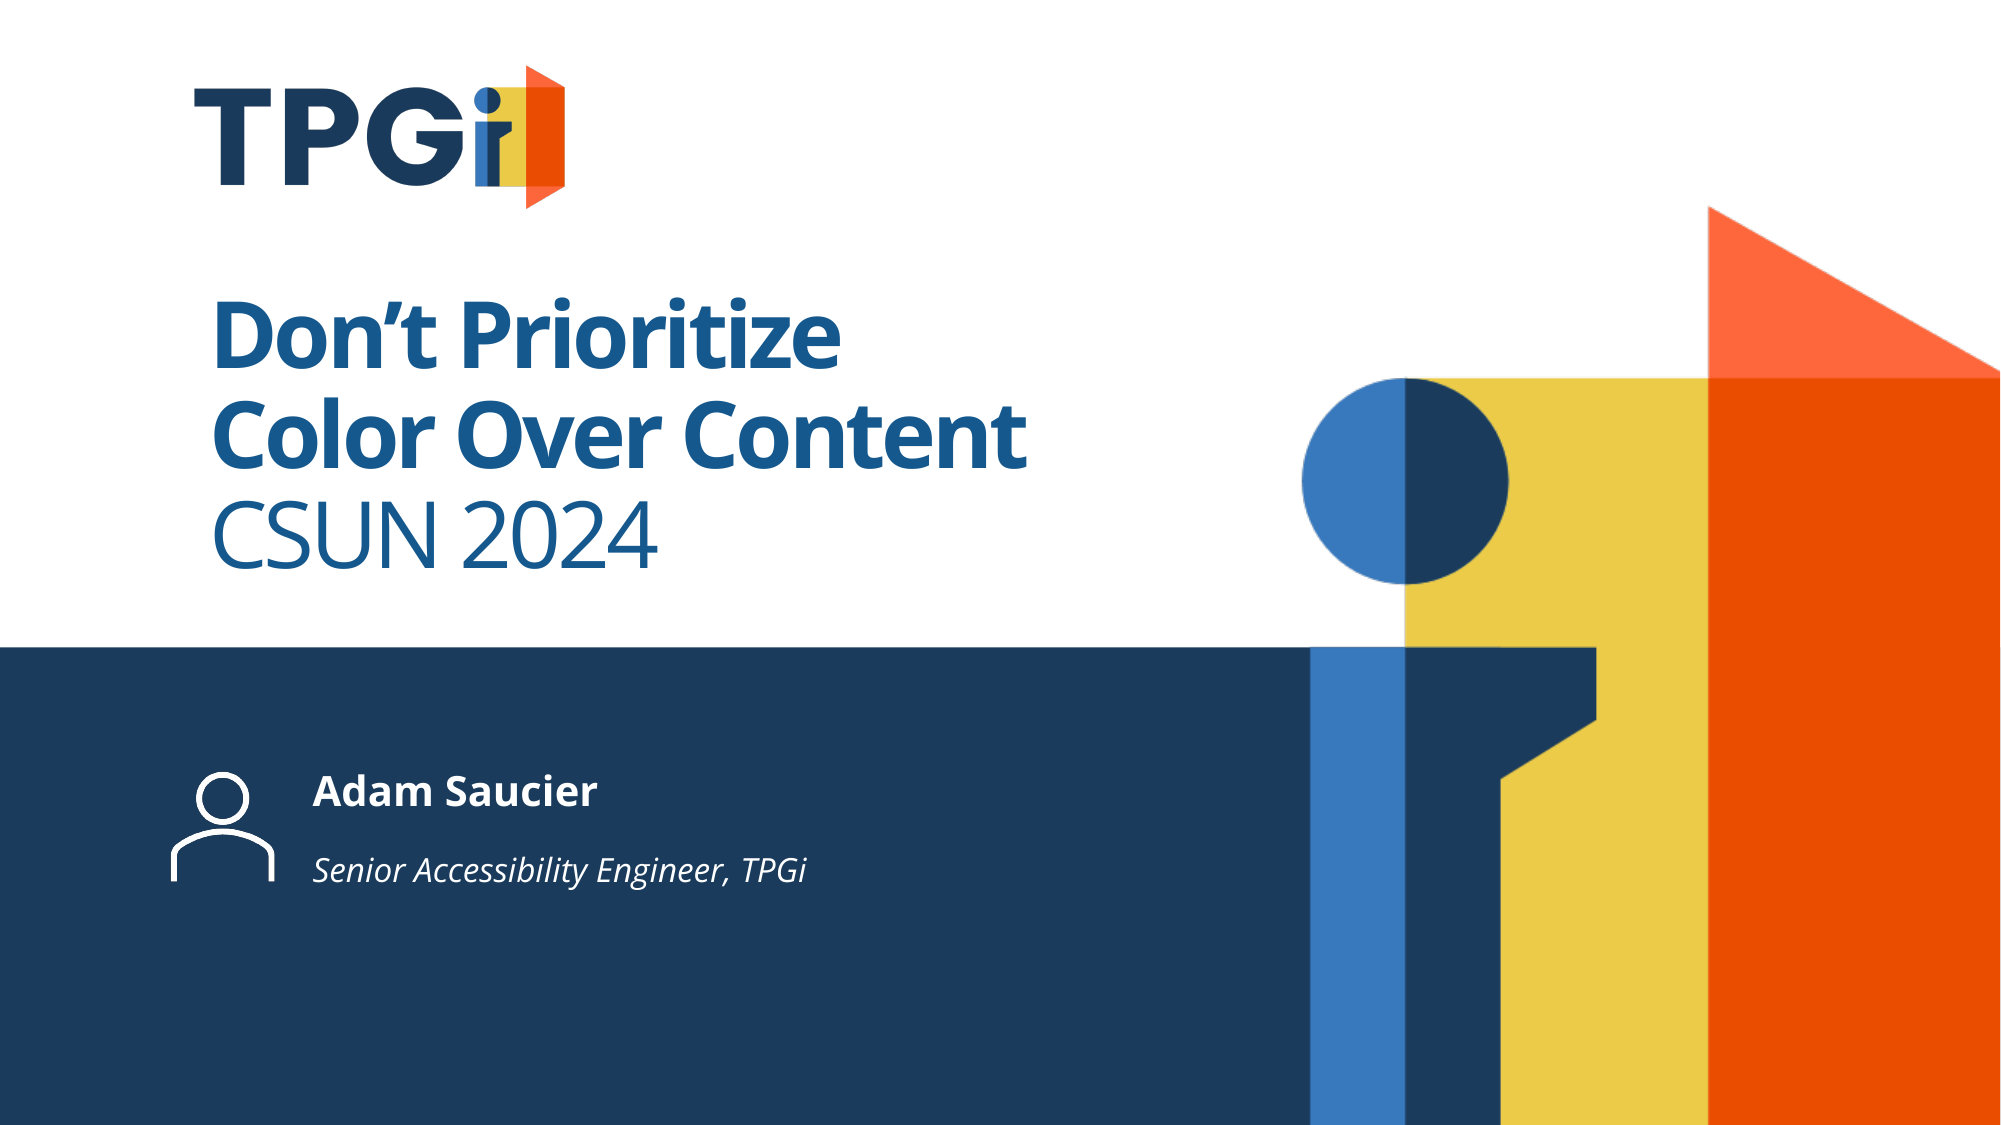

# Don’t Prioritize Color Over Content CSUN 2024
Adam Saucier
Senior Accessibility Engineer, TPGi